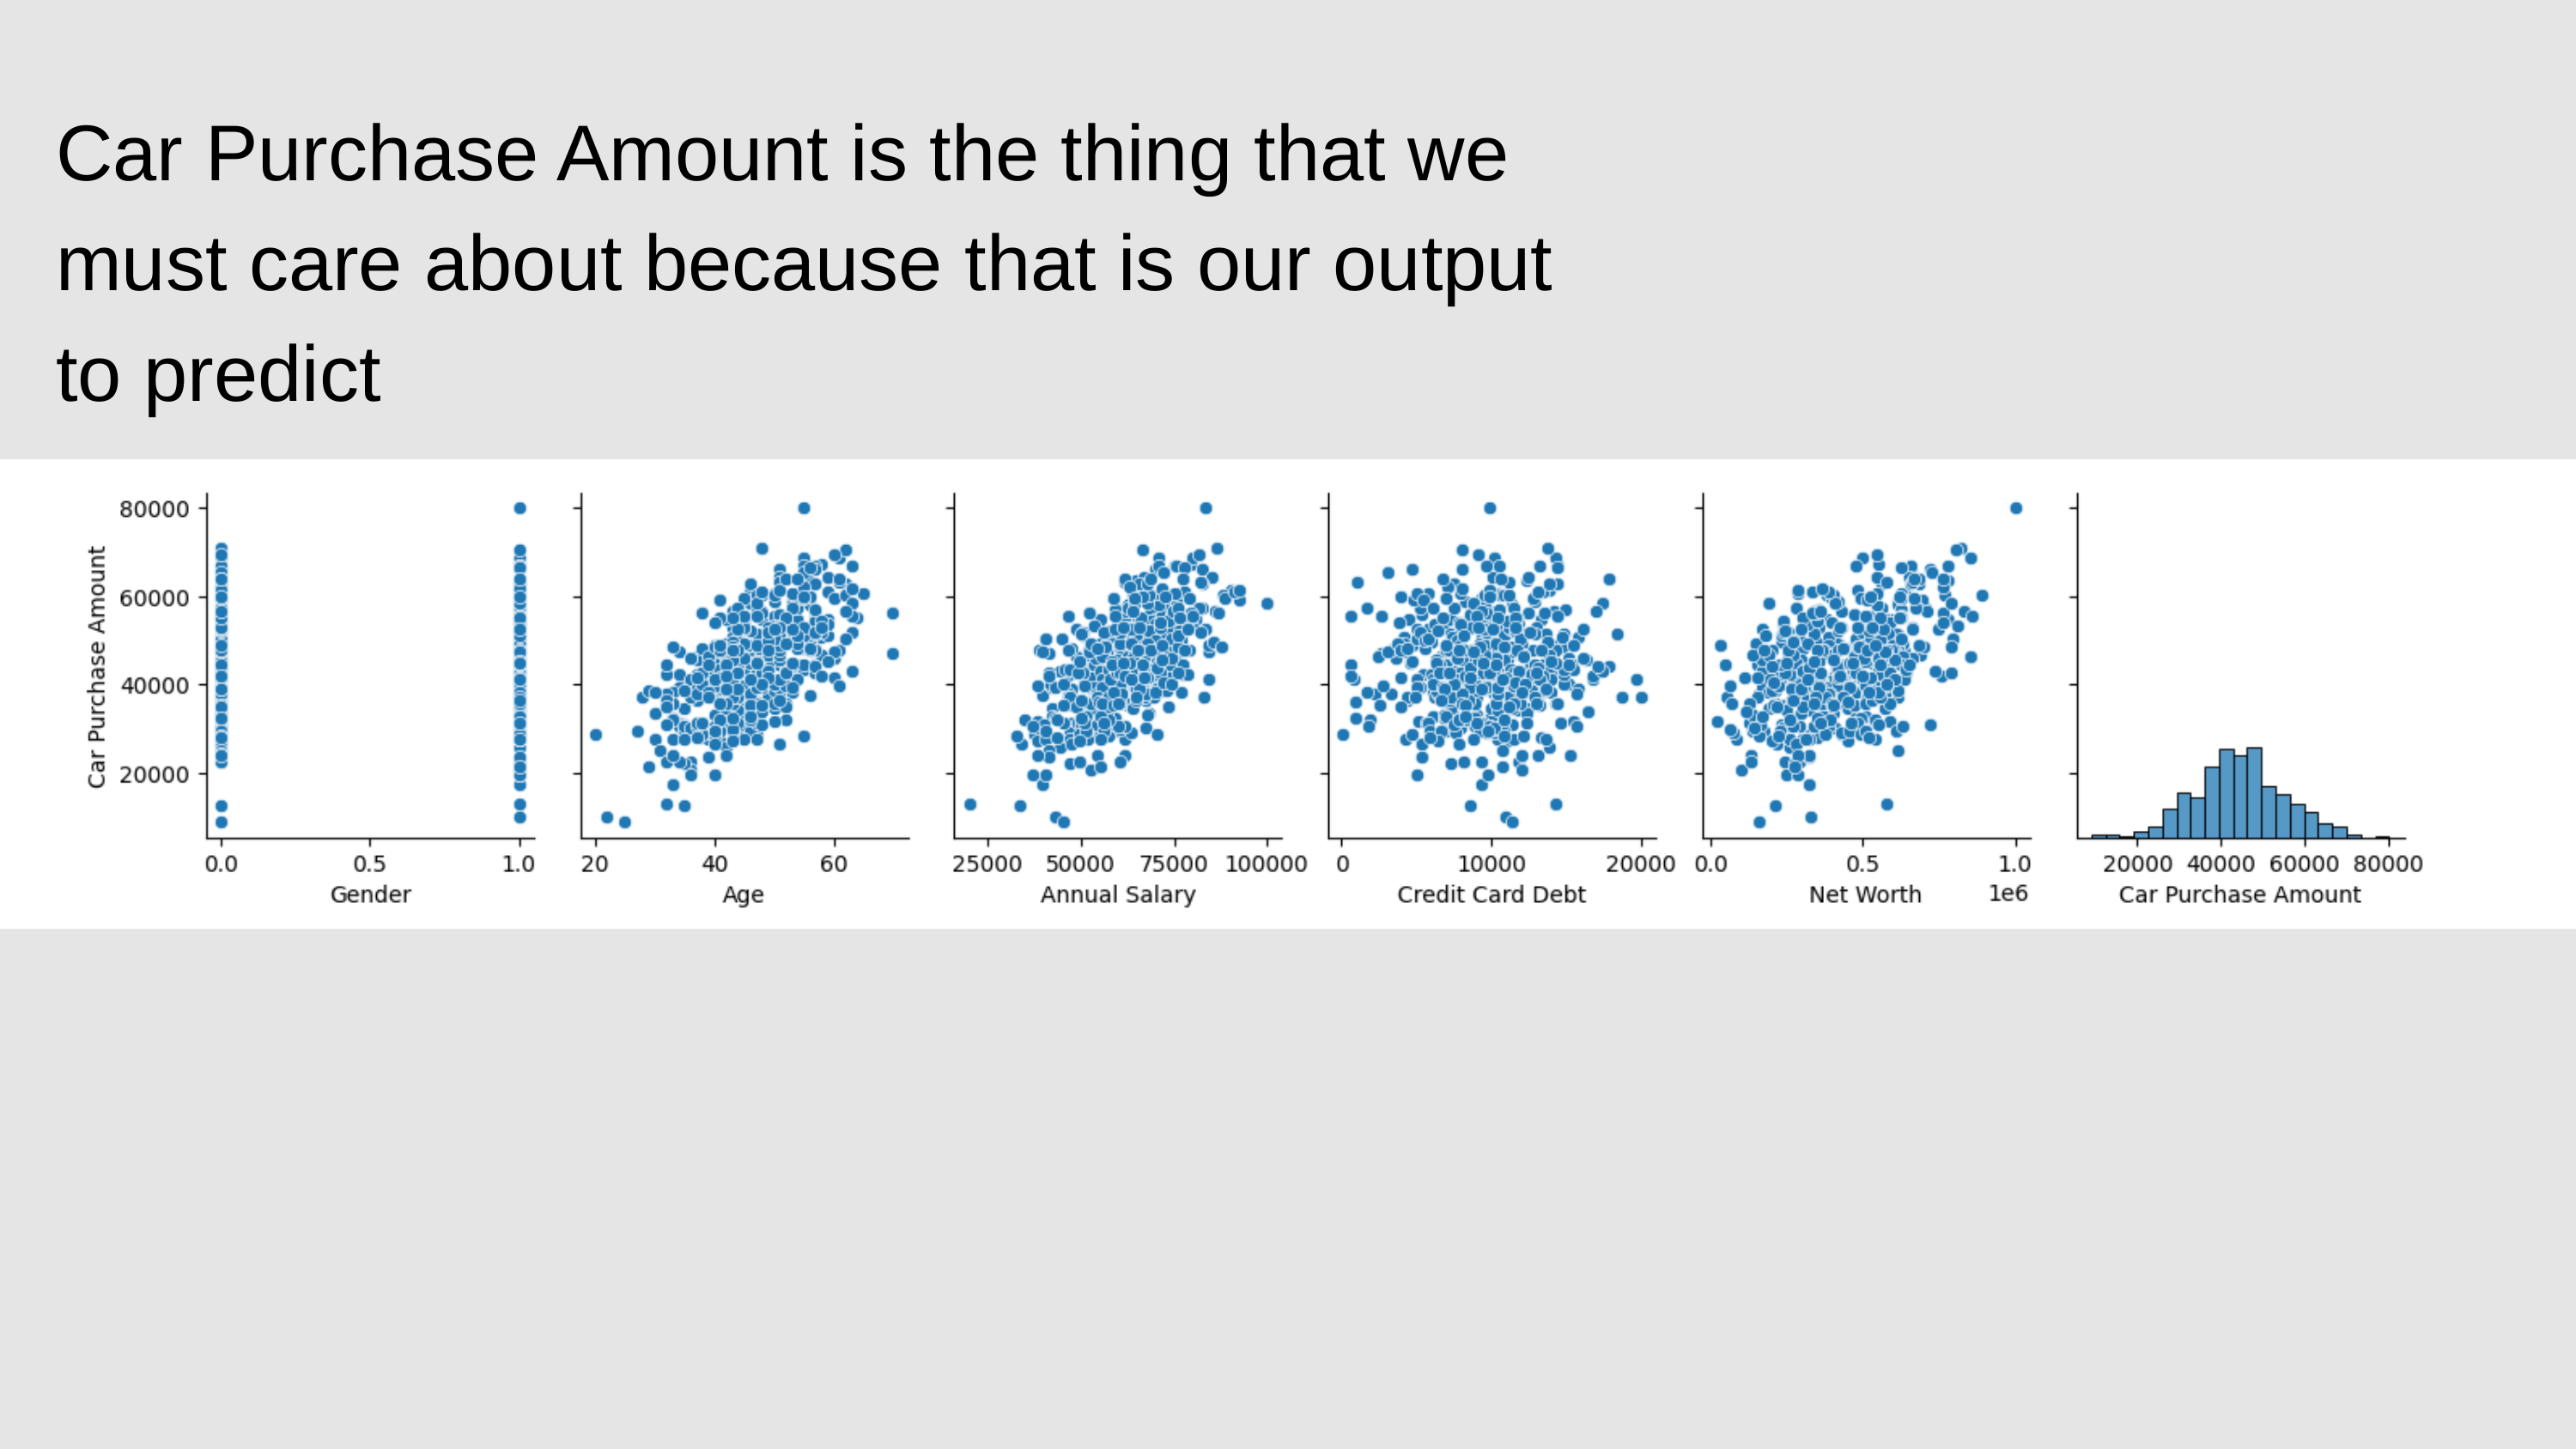

Car Purchase Amount is the thing that we must care about because that is our output to predict